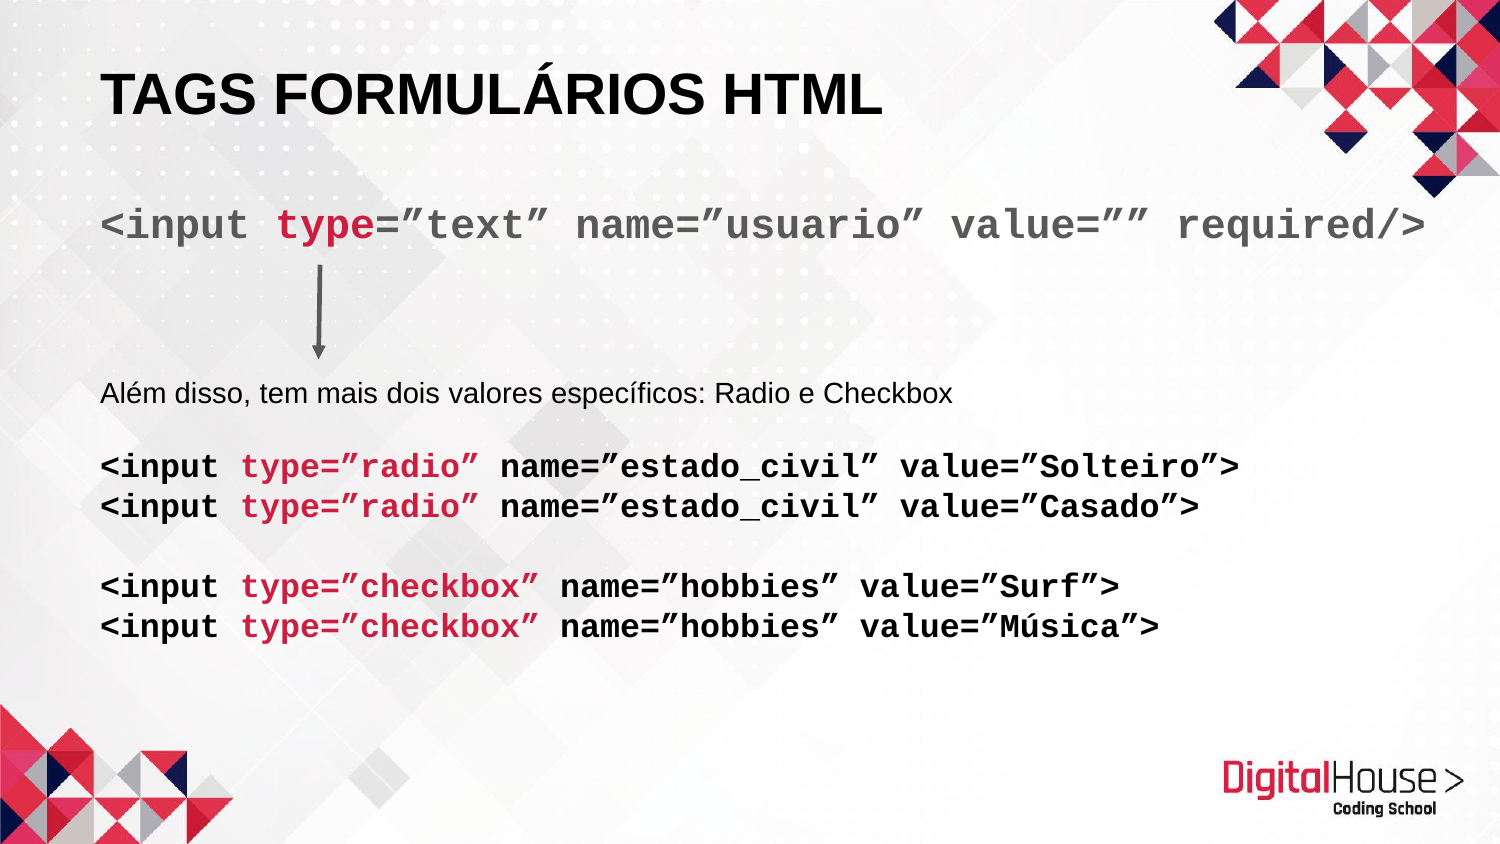

# TAGS FORMULÁRIOS HTML
<input type=”text” name=”usuario” value=”” required/>
Além disso, tem mais dois valores específicos: Radio e Checkbox

<input type=”radio” name=”estado_civil” value=”Solteiro”>
<input type=”radio” name=”estado_civil” value=”Casado”>

<input type=”checkbox” name=”hobbies” value=”Surf”>
<input type=”checkbox” name=”hobbies” value=”Música”>